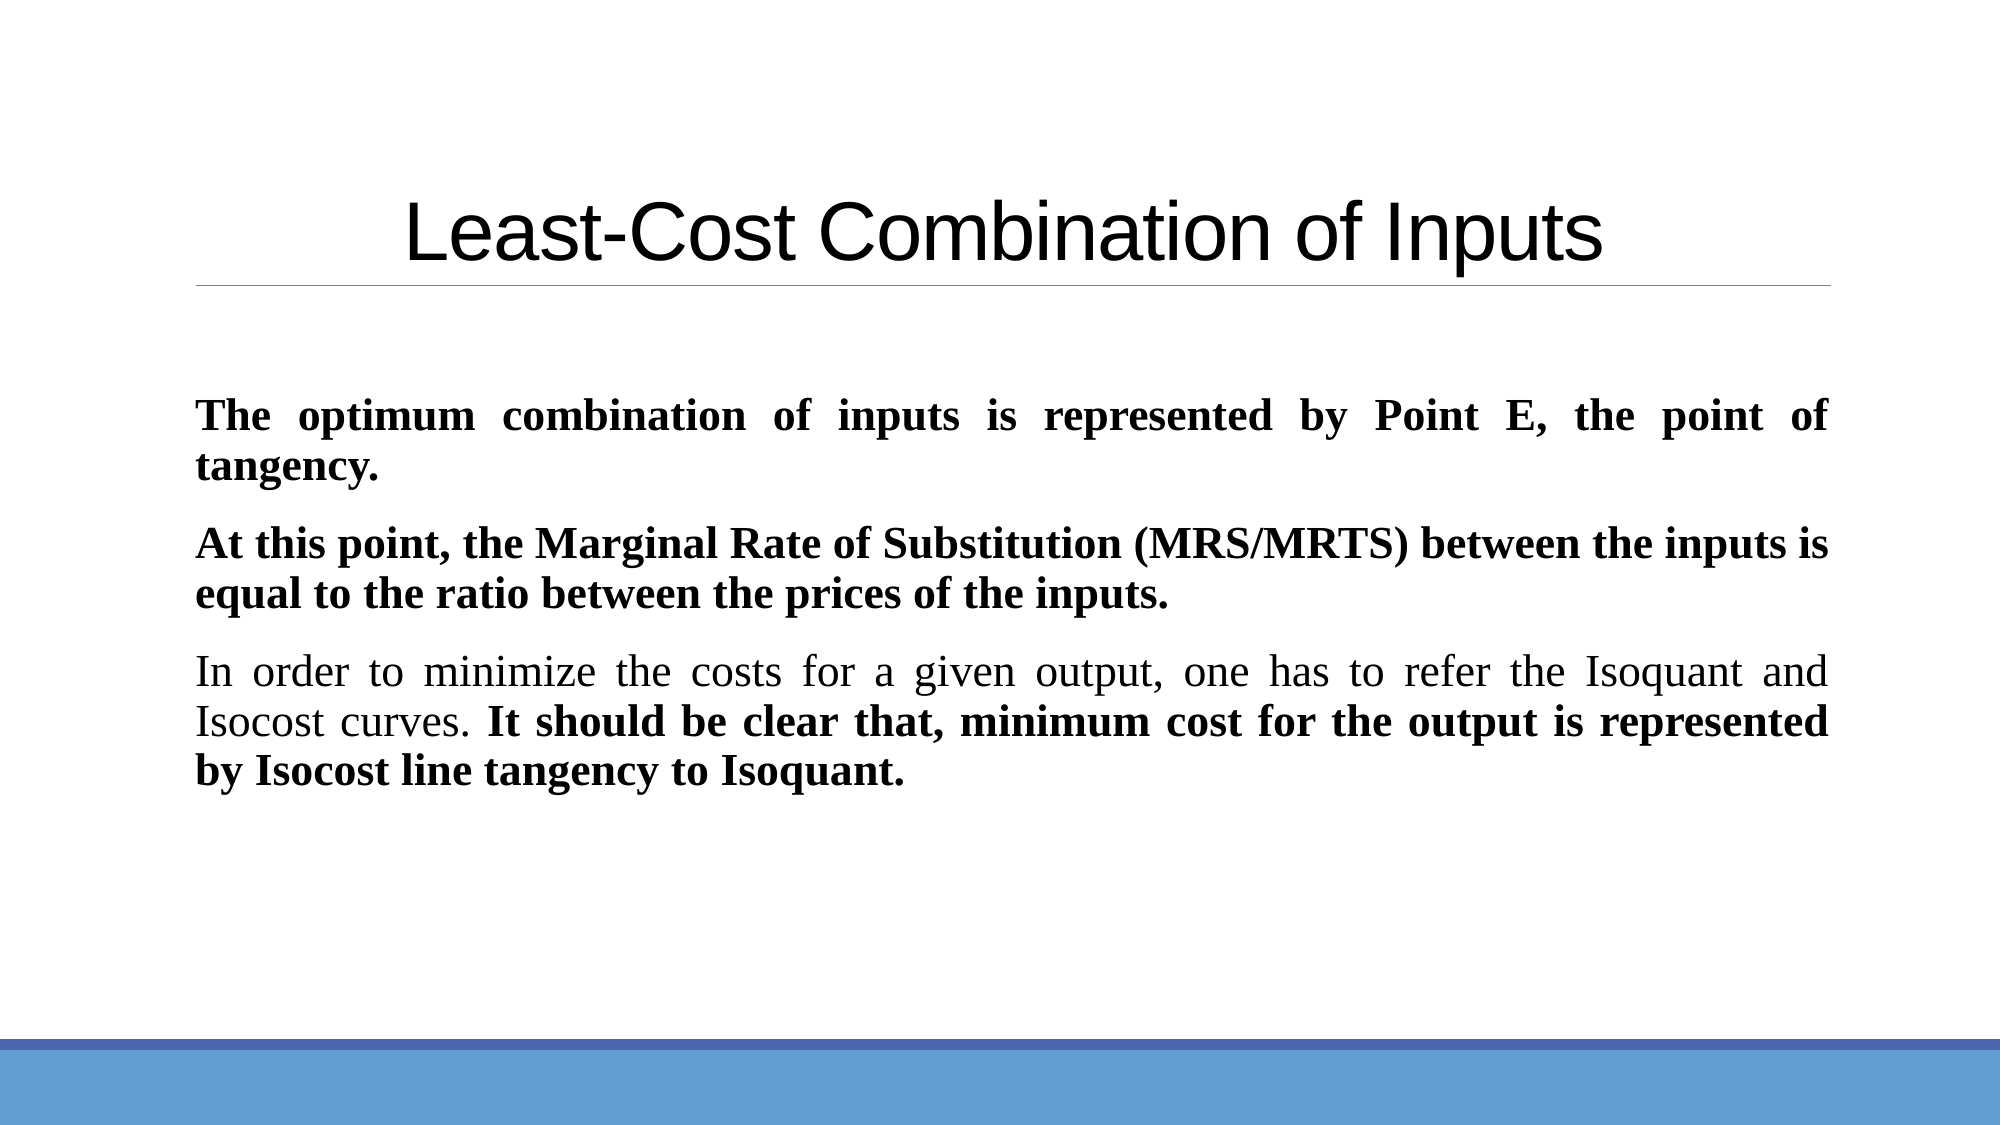

# Least-Cost Combination of Inputs
The optimum combination of inputs is represented by Point E, the point of tangency.
At this point, the Marginal Rate of Substitution (MRS/MRTS) between the inputs is equal to the ratio between the prices of the inputs.
In order to minimize the costs for a given output, one has to refer the Isoquant and Isocost curves. It should be clear that, minimum cost for the output is represented by Isocost line tangency to Isoquant.